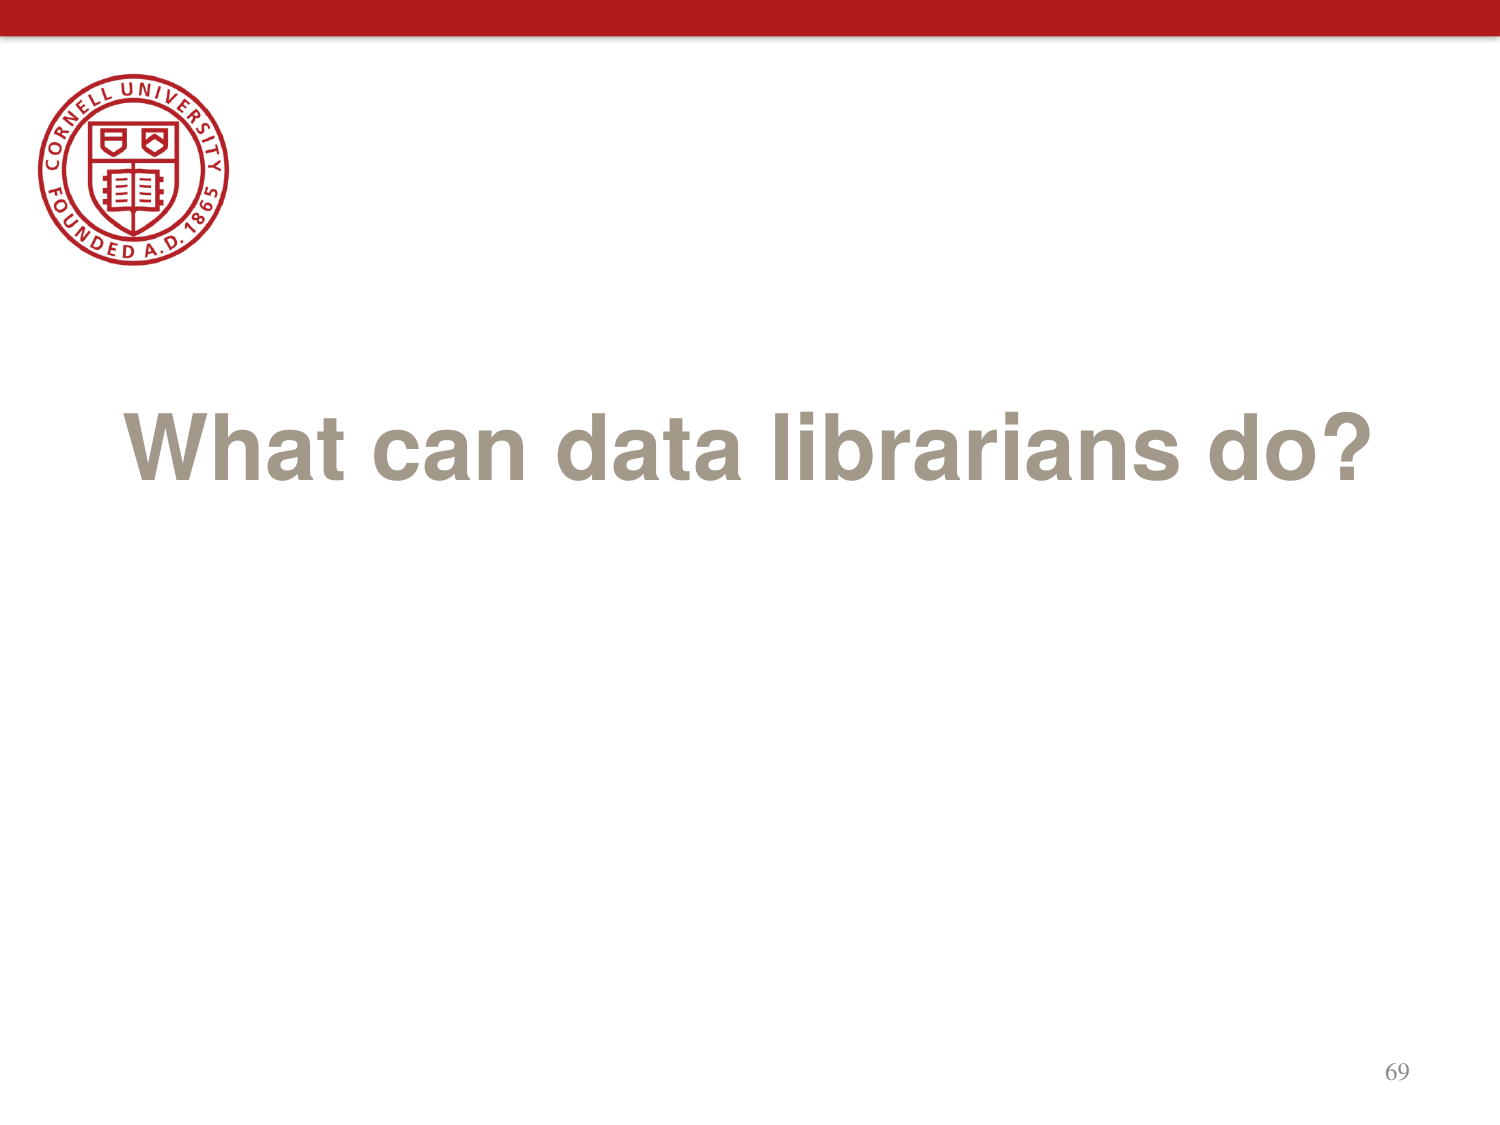

# What can data librarians do?

69